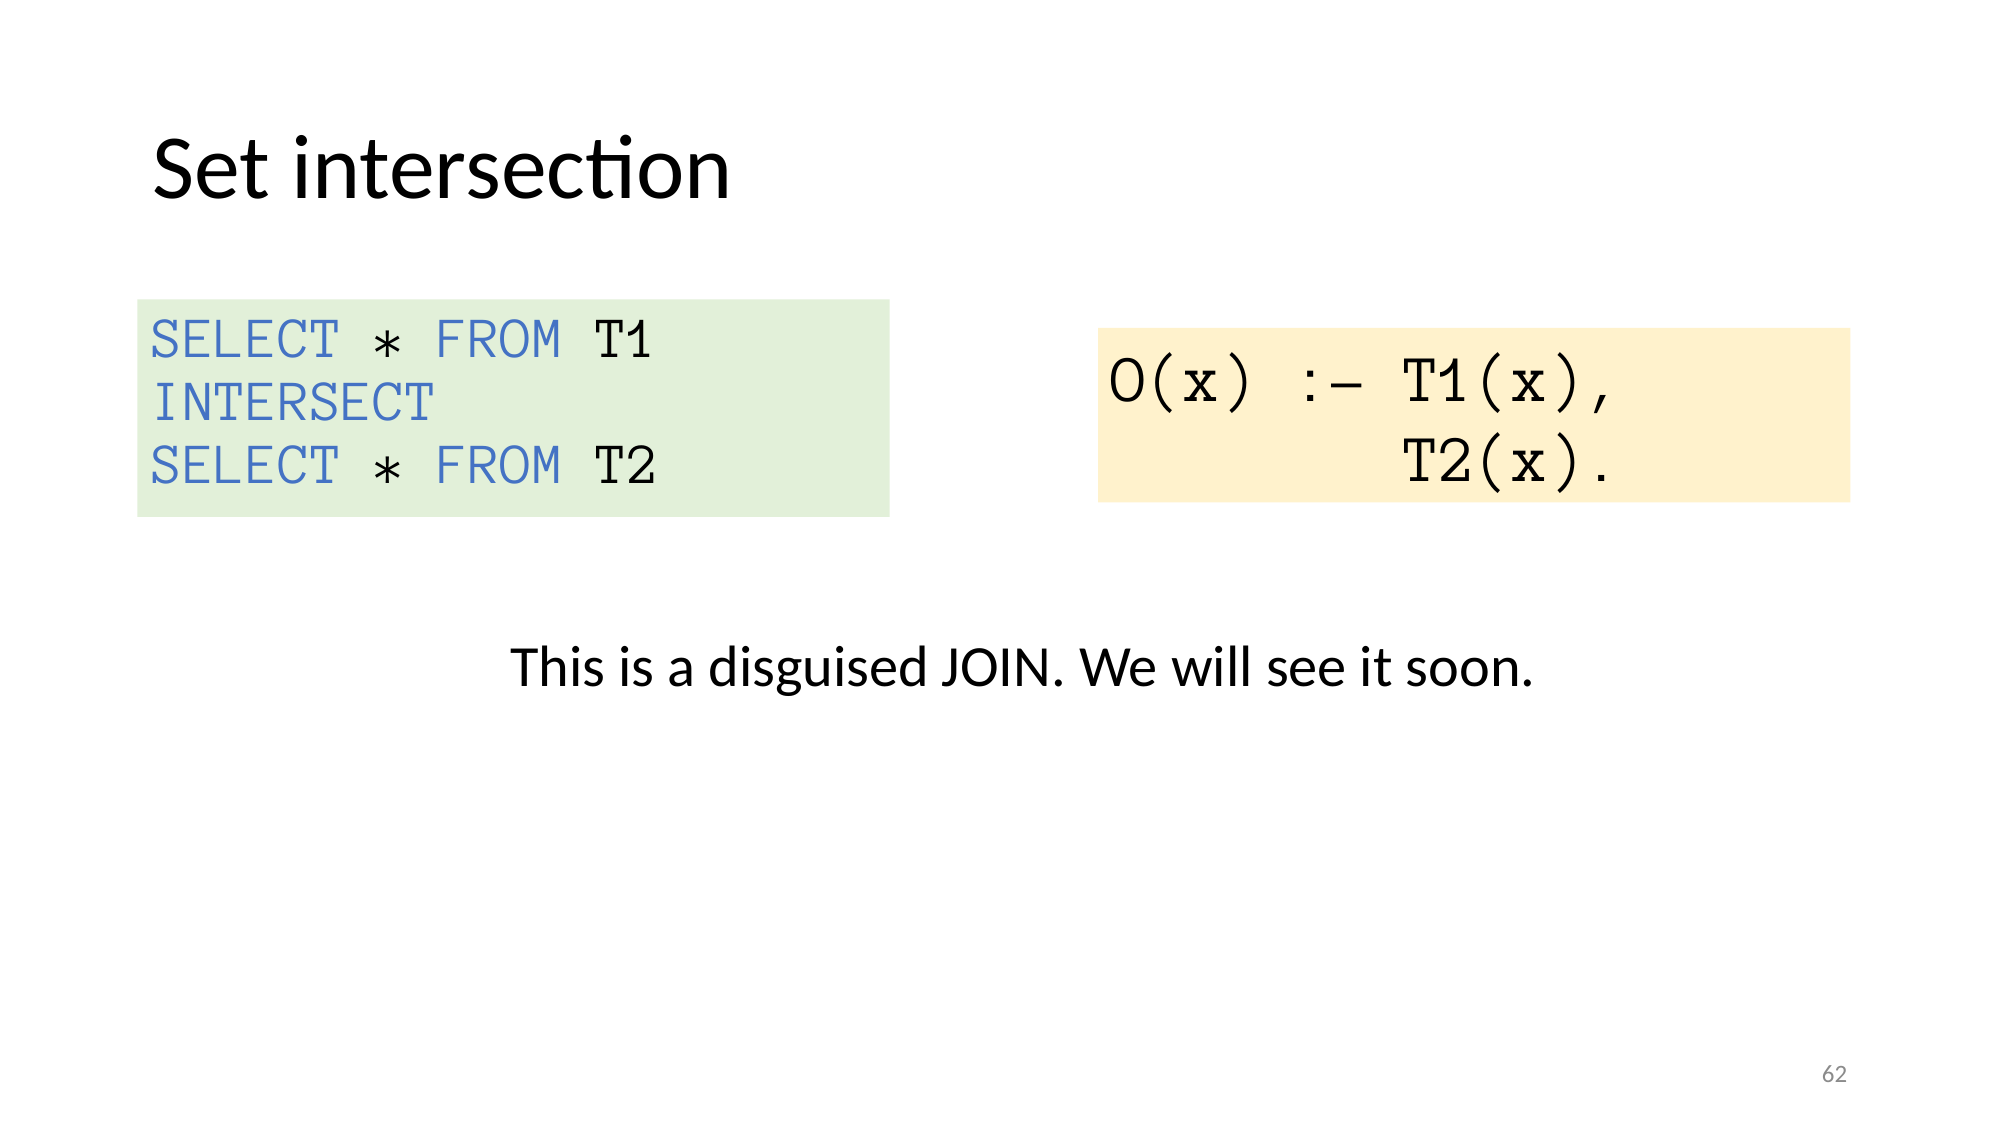

# Set intersection
SELECT * FROM T1
INTERSECT
SELECT * FROM T2

O(x) :- T1(x),
        T2(x).
This is a disguised JOIN. We will see it soon.
62